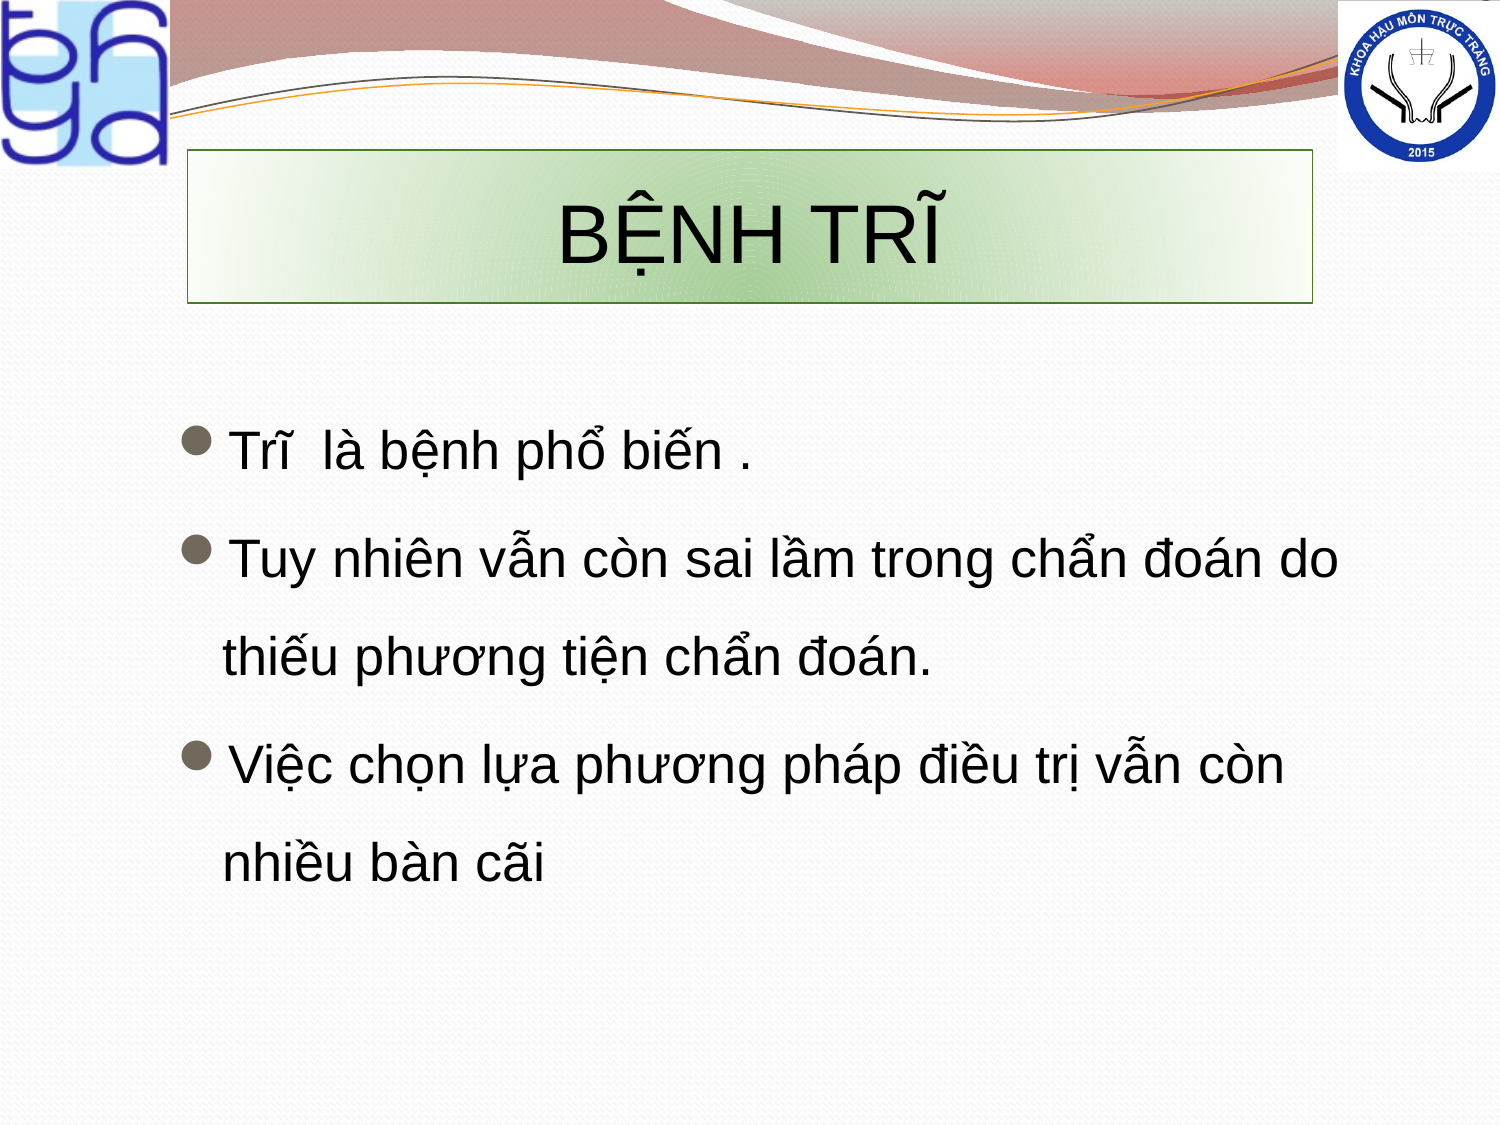

# BỆNH TRĨ
Trĩ  là bệnh phổ biến .
Tuy nhiên vẫn còn sai lầm trong chẩn đoán do thiếu phương tiện chẩn đoán.
Việc chọn lựa phương pháp điều trị vẫn còn nhiều bàn cãi